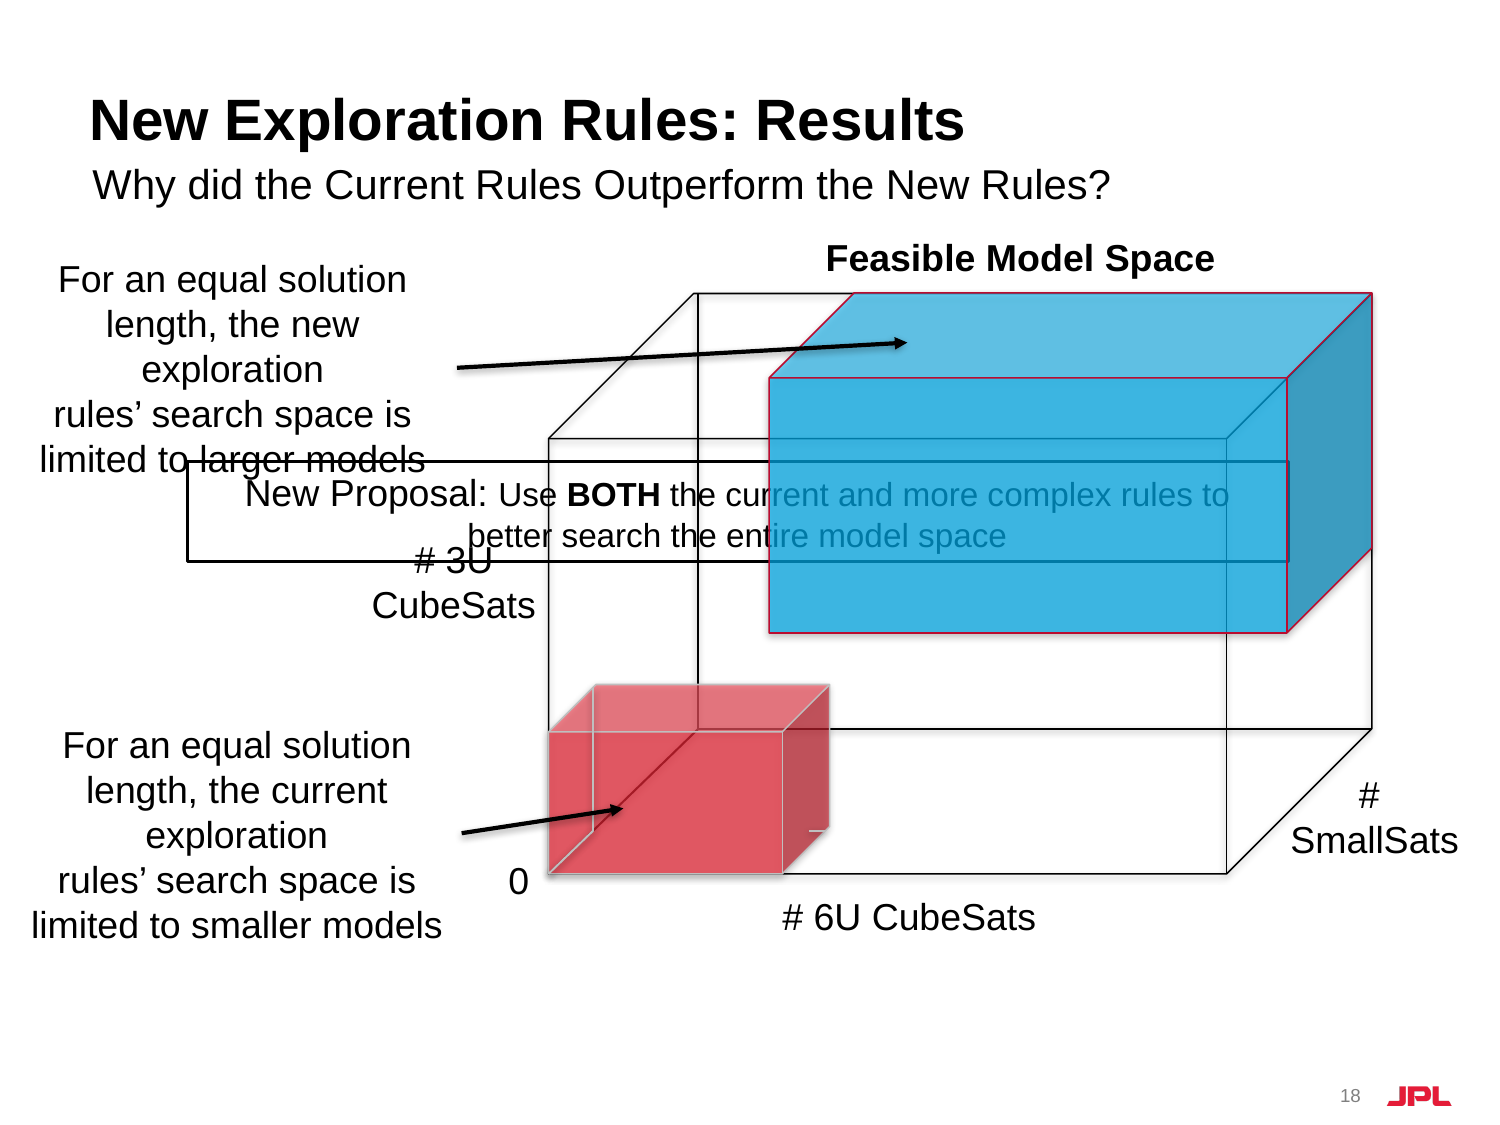

# New Exploration Rules: Results
Why did the Current Rules Outperform the New Rules?
Feasible Model Space
For an equal solution length, the new exploration
rules’ search space is limited to larger models

For an equal solution length, the current exploration
rules’ search space is limited to smaller models

New Proposal: Use BOTH the current and more complex rules to better search the entire model space
# 3U
CubeSats

#
SmallSats
0
# 6U CubeSats

18